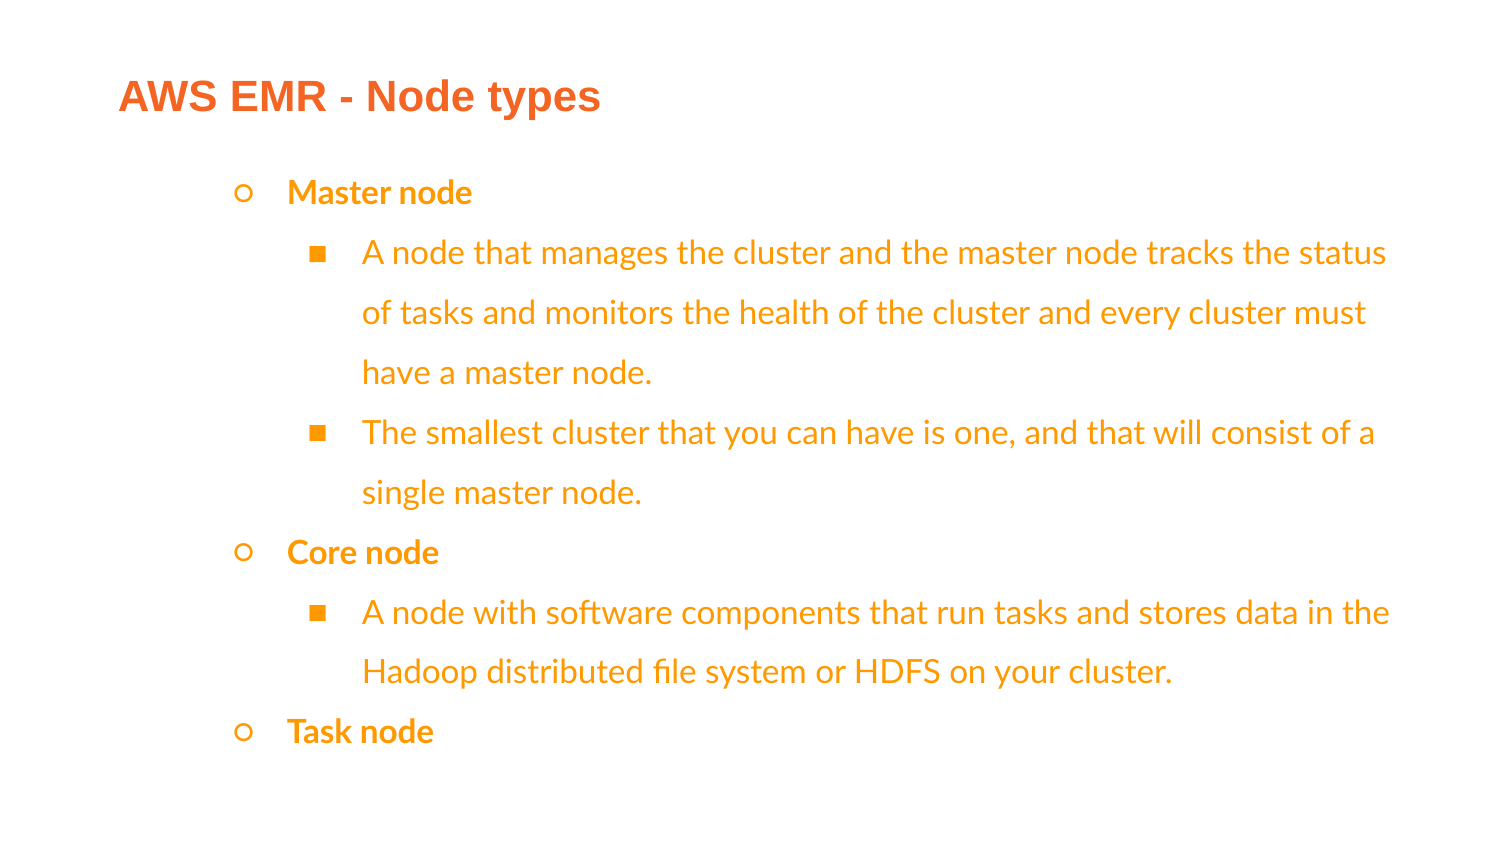

AWS EMR - Node types
Master node
A node that manages the cluster and the master node tracks the status of tasks and monitors the health of the cluster and every cluster must have a master node.
The smallest cluster that you can have is one, and that will consist of a single master node.
Core node
A node with software components that run tasks and stores data in the Hadoop distributed file system or HDFS on your cluster.
Task node